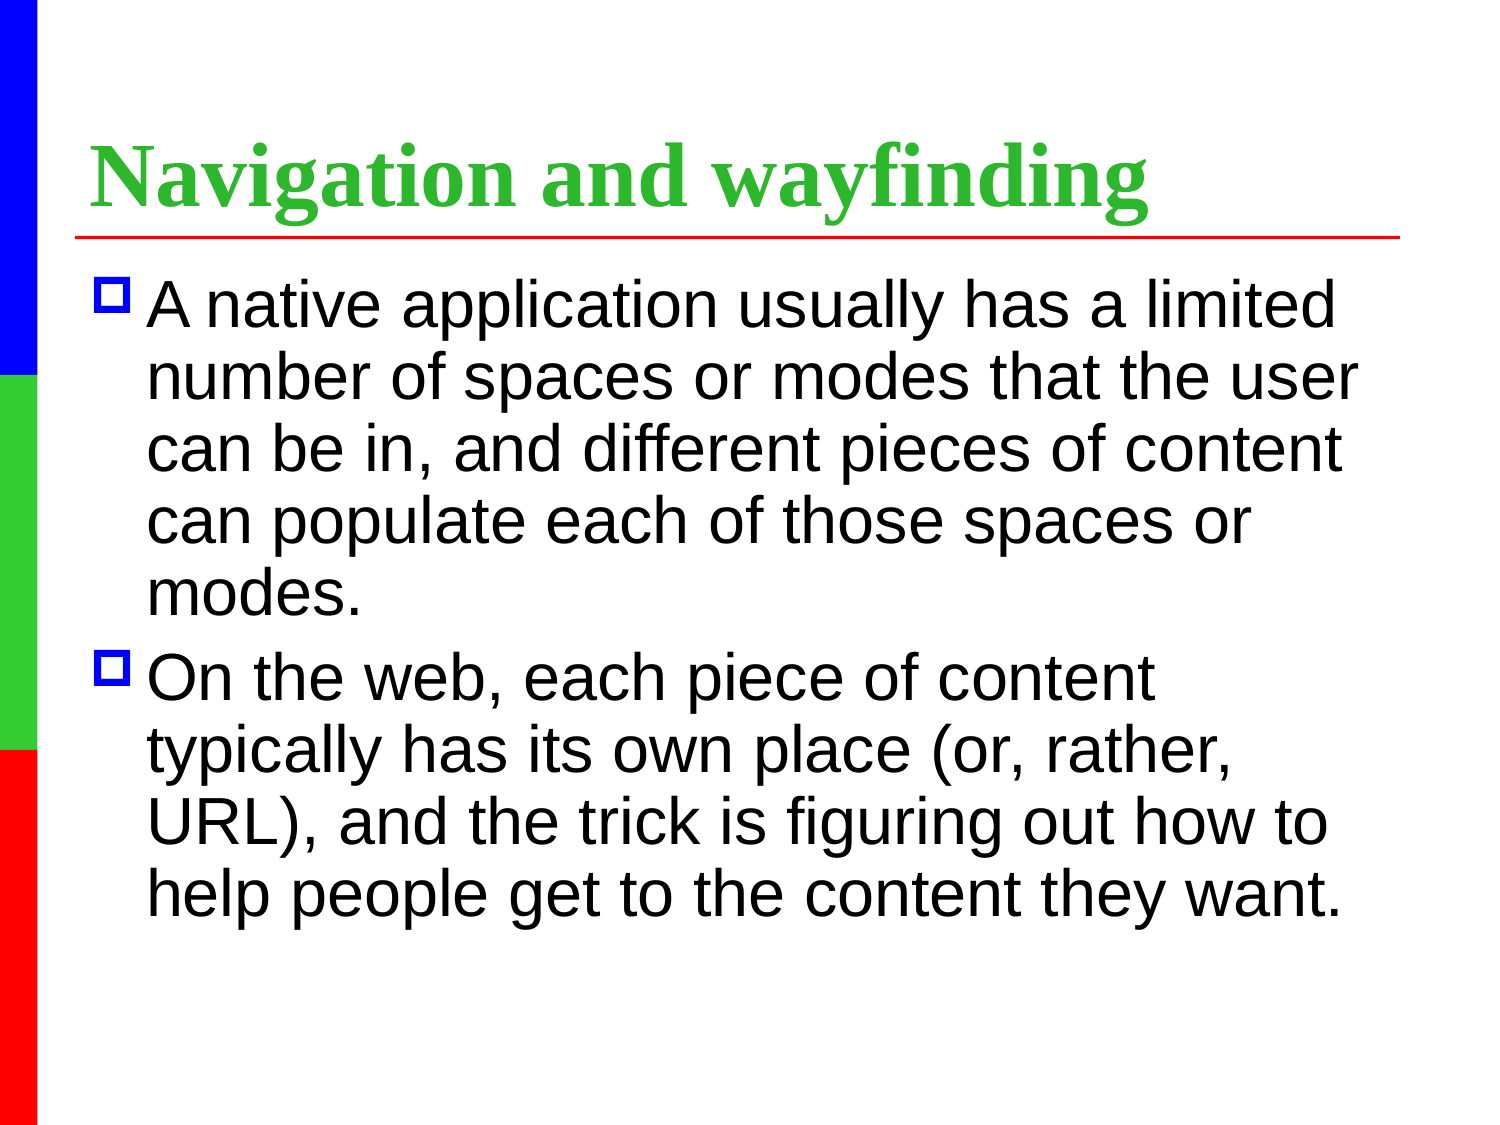

# Navigation and wayfinding
A native application usually has a limited number of spaces or modes that the user can be in, and different pieces of content can populate each of those spaces or modes.
On the web, each piece of content typically has its own place (or, rather, URL), and the trick is figuring out how to help people get to the content they want.